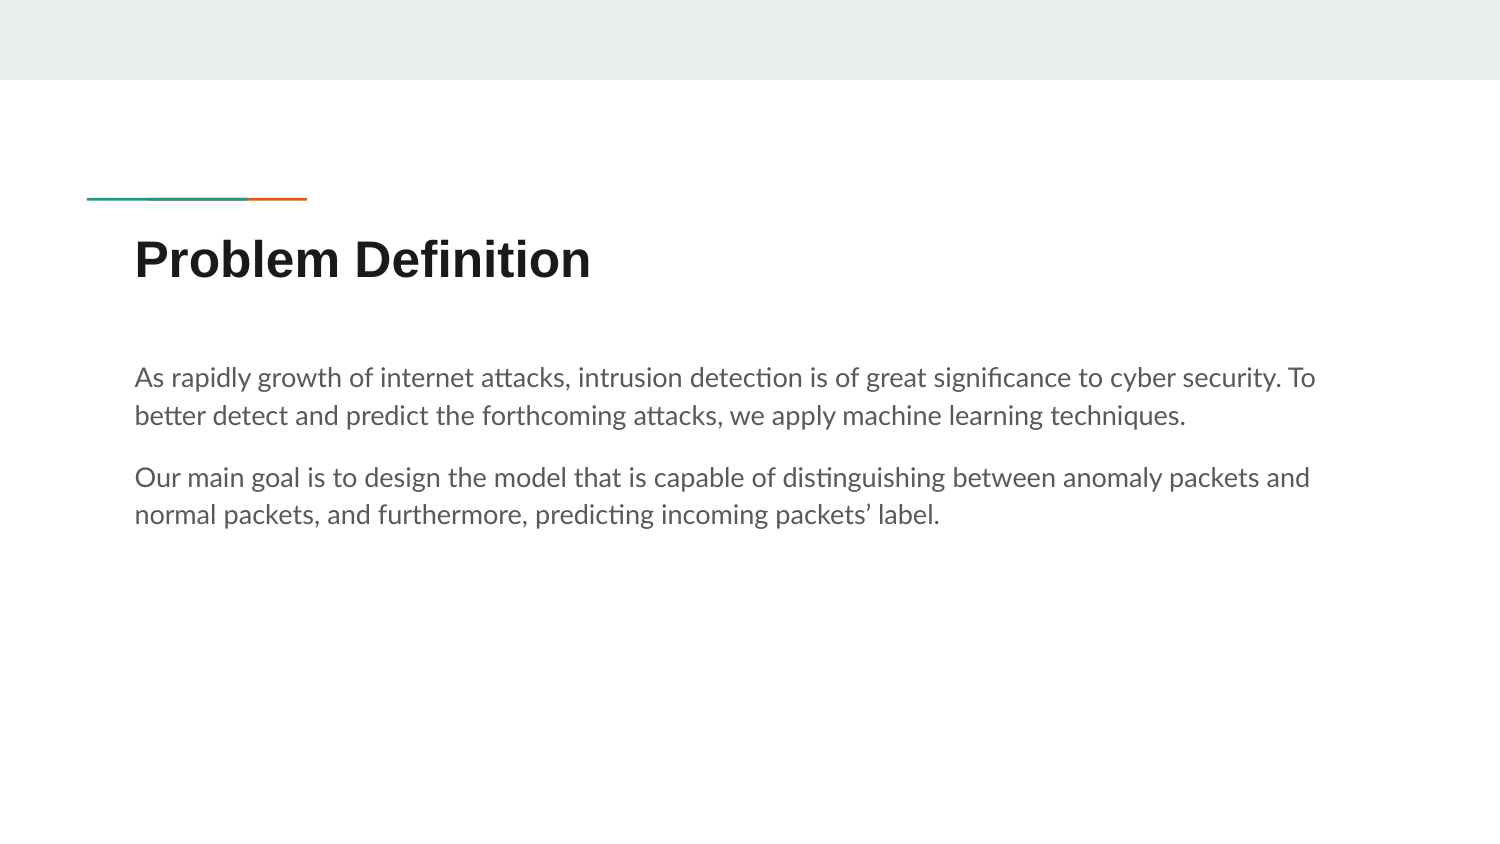

# Problem Definition
As rapidly growth of internet attacks, intrusion detection is of great significance to cyber security. To better detect and predict the forthcoming attacks, we apply machine learning techniques.
Our main goal is to design the model that is capable of distinguishing between anomaly packets and normal packets, and furthermore, predicting incoming packets’ label.